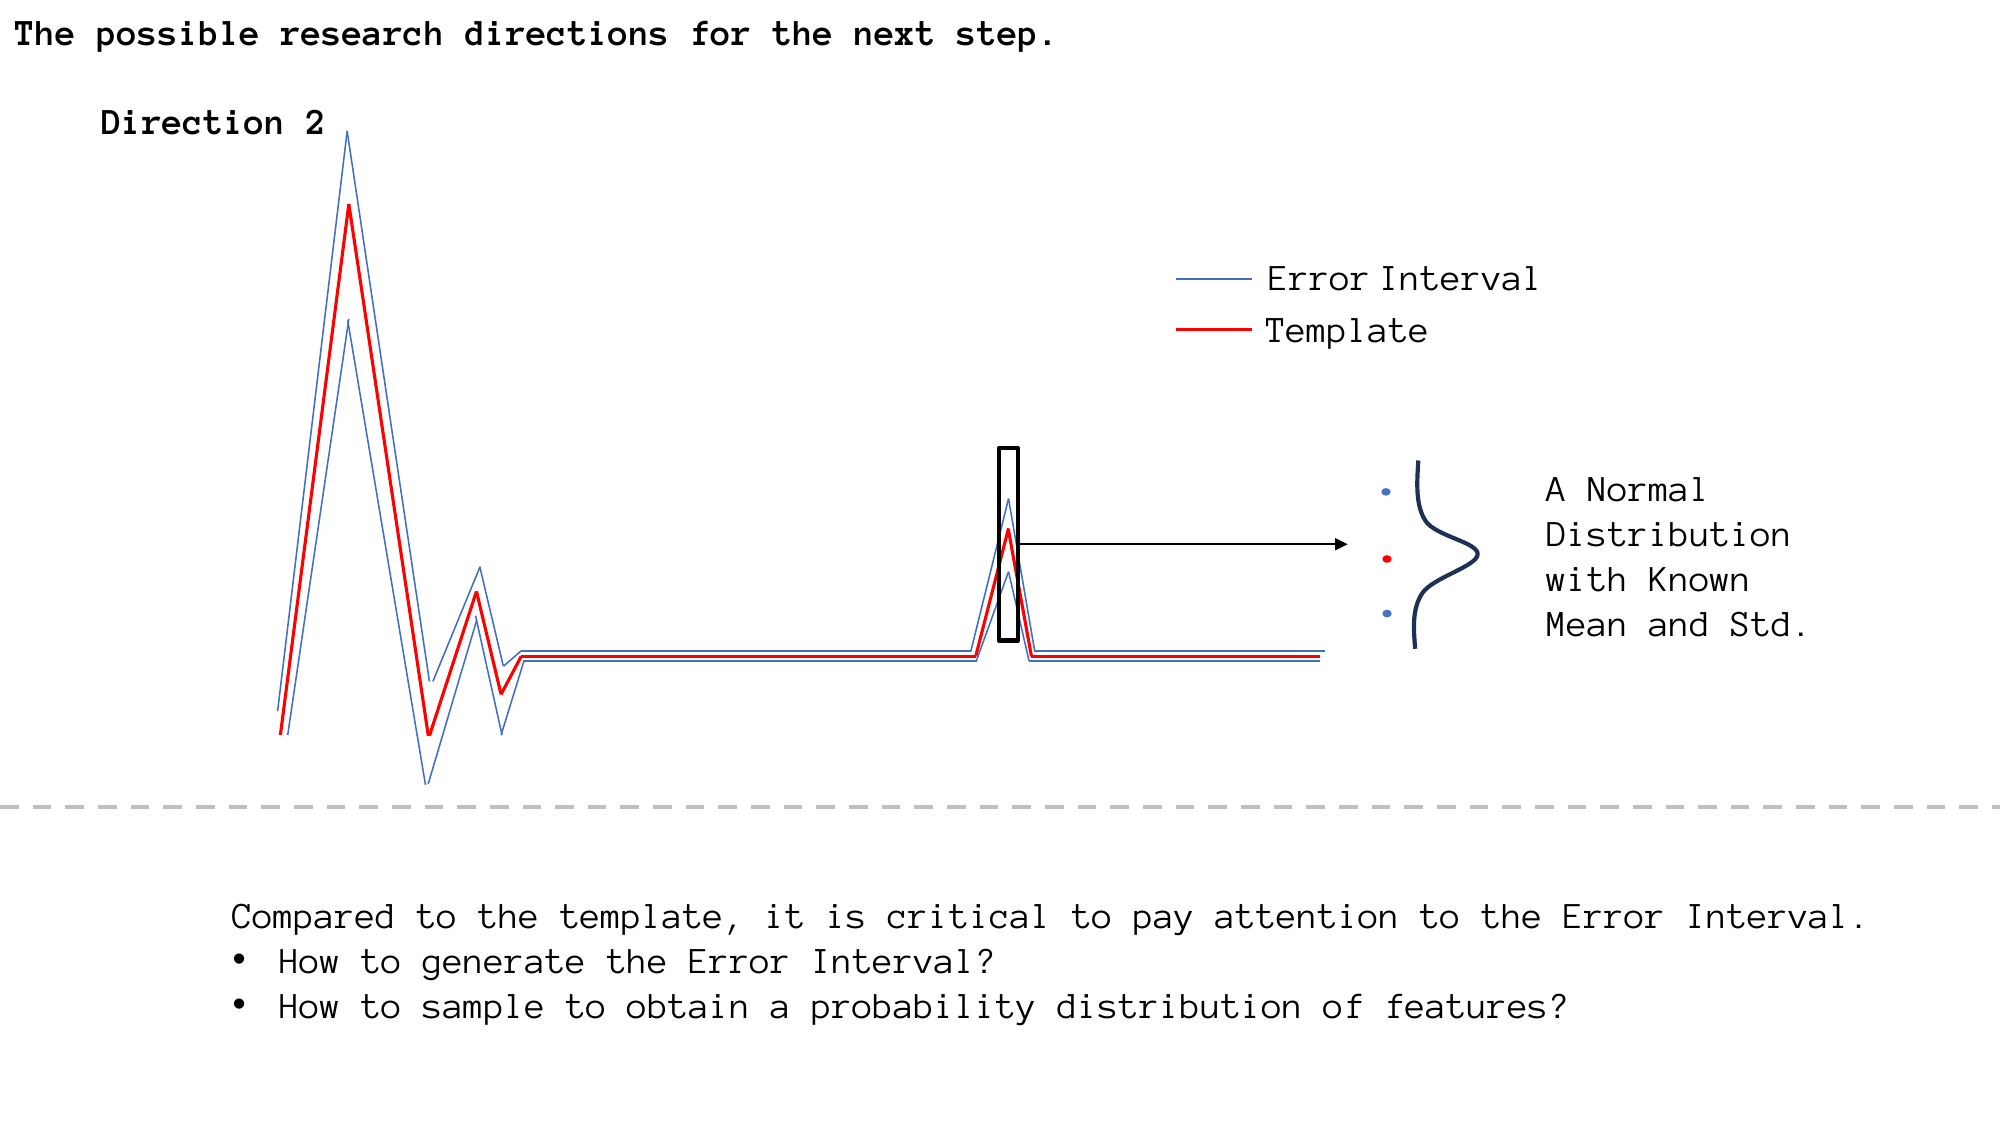

The possible research directions for the next step.
Direction 2
Error Interval
Template

A Normal Distribution with Known Mean and Std.

Compared to the template, it is critical to pay attention to the Error Interval.
How to generate the Error Interval?
How to sample to obtain a probability distribution of features?